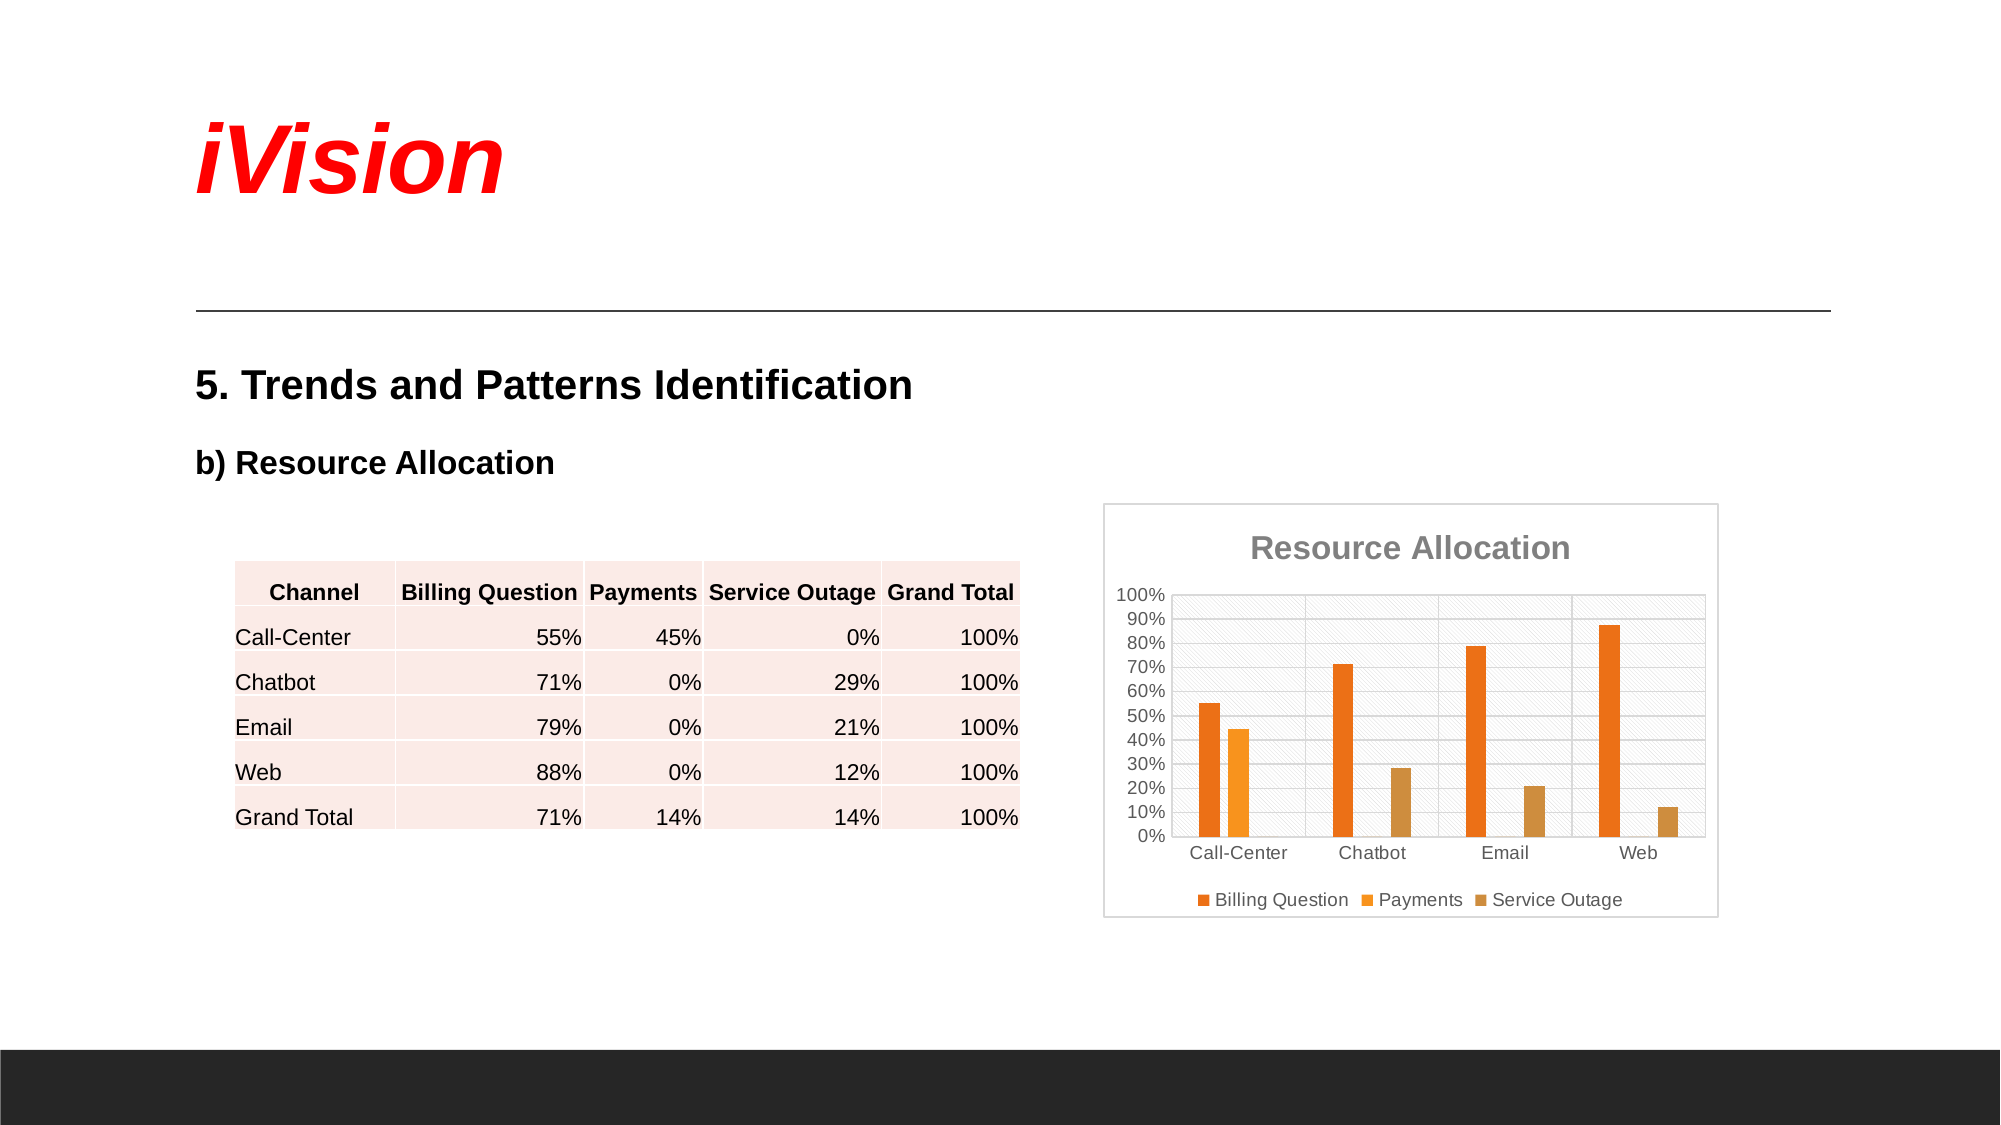

# iVision
5. Trends and Patterns Identification
b) Resource Allocation

### Chart: Resource Allocation

| Category | Billing Question | Payments | Service Outage |
|---|---|---|---|
| Call-Center | 0.5536234608515838 | 0.4463765391484162 | 0.0 |
| Chatbot | 0.7147529069767442 | 0.0 | 0.2852470930232558 |
| Email | 0.7899598393574297 | 0.0 | 0.21004016064257028 |
| Web | 0.8774330900243309 | 0.0 | 0.1225669099756691 |
| Channel | Billing Question | Payments | Service Outage | Grand Total |
| --- | --- | --- | --- | --- |
| Call-Center | 55% | 45% | 0% | 100% |
| Chatbot | 71% | 0% | 29% | 100% |
| Email | 79% | 0% | 21% | 100% |
| Web | 88% | 0% | 12% | 100% |
| Grand Total | 71% | 14% | 14% | 100% |